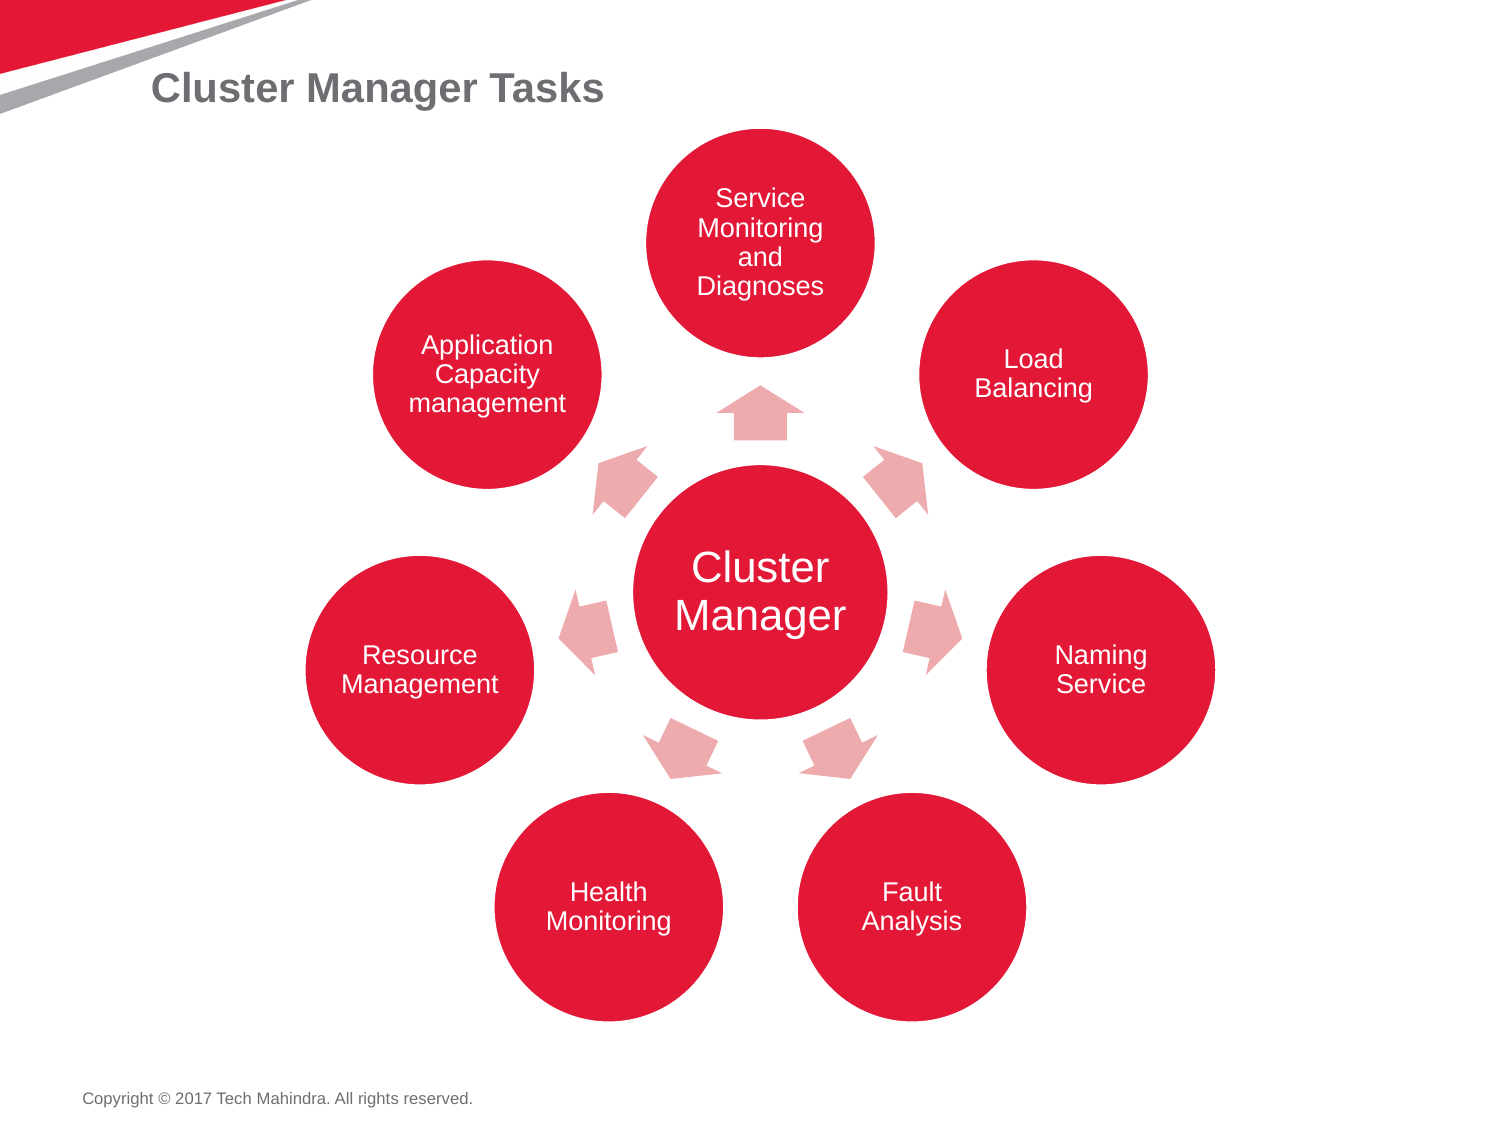

# Cluster Manager Tasks
Cluster Manager

Service Monitoring and Diagnoses

Load Balancing

Naming Service

Fault Analysis

Health Monitoring

Resource Management

Application Capacity management